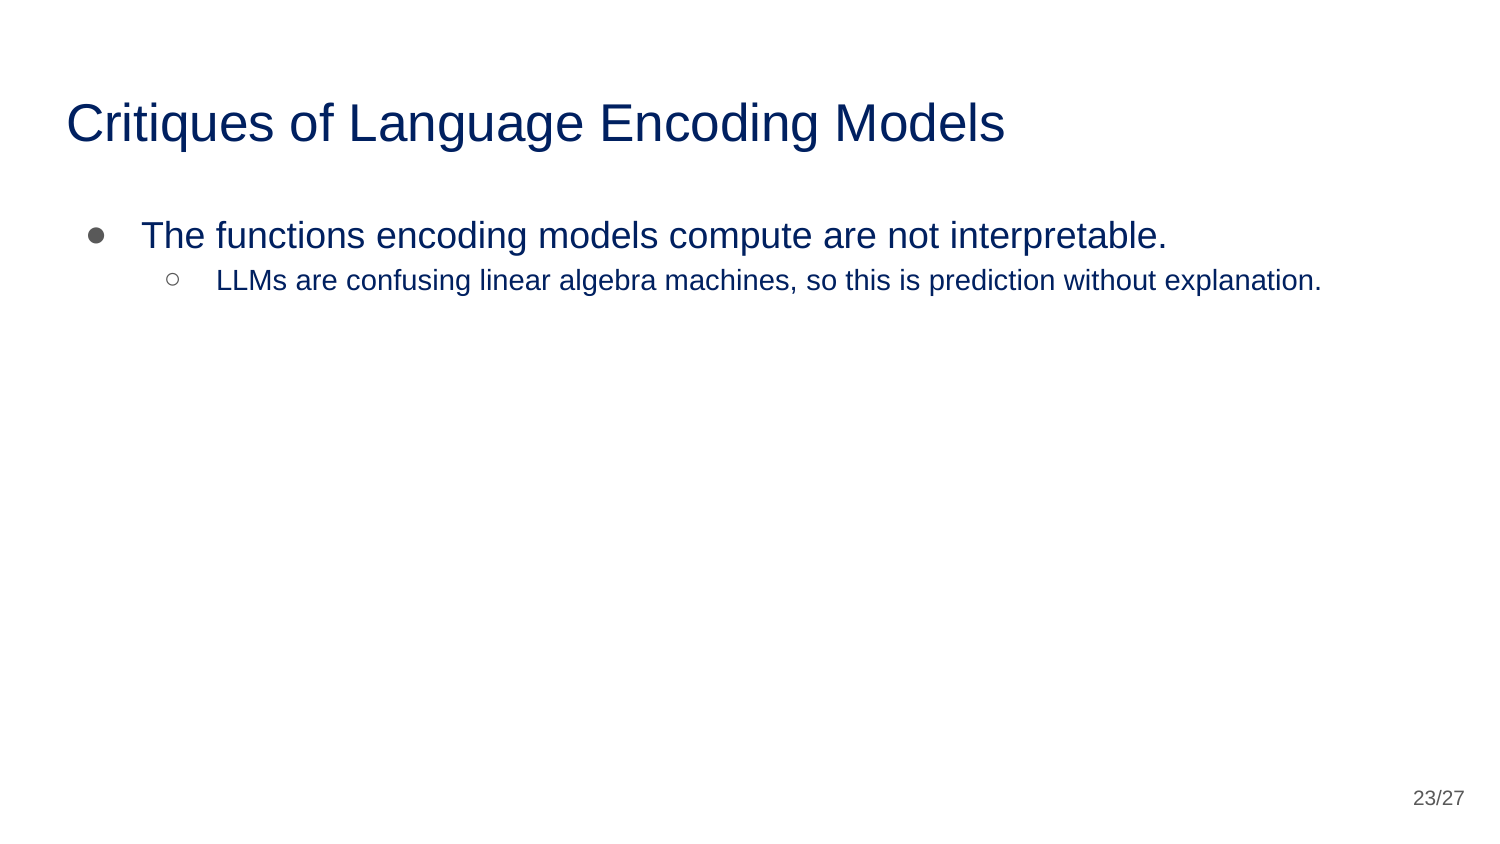

# Critiques of Language Encoding Models
The functions encoding models compute are not interpretable.
LLMs are confusing linear algebra machines, so this is prediction without explanation.

23/27